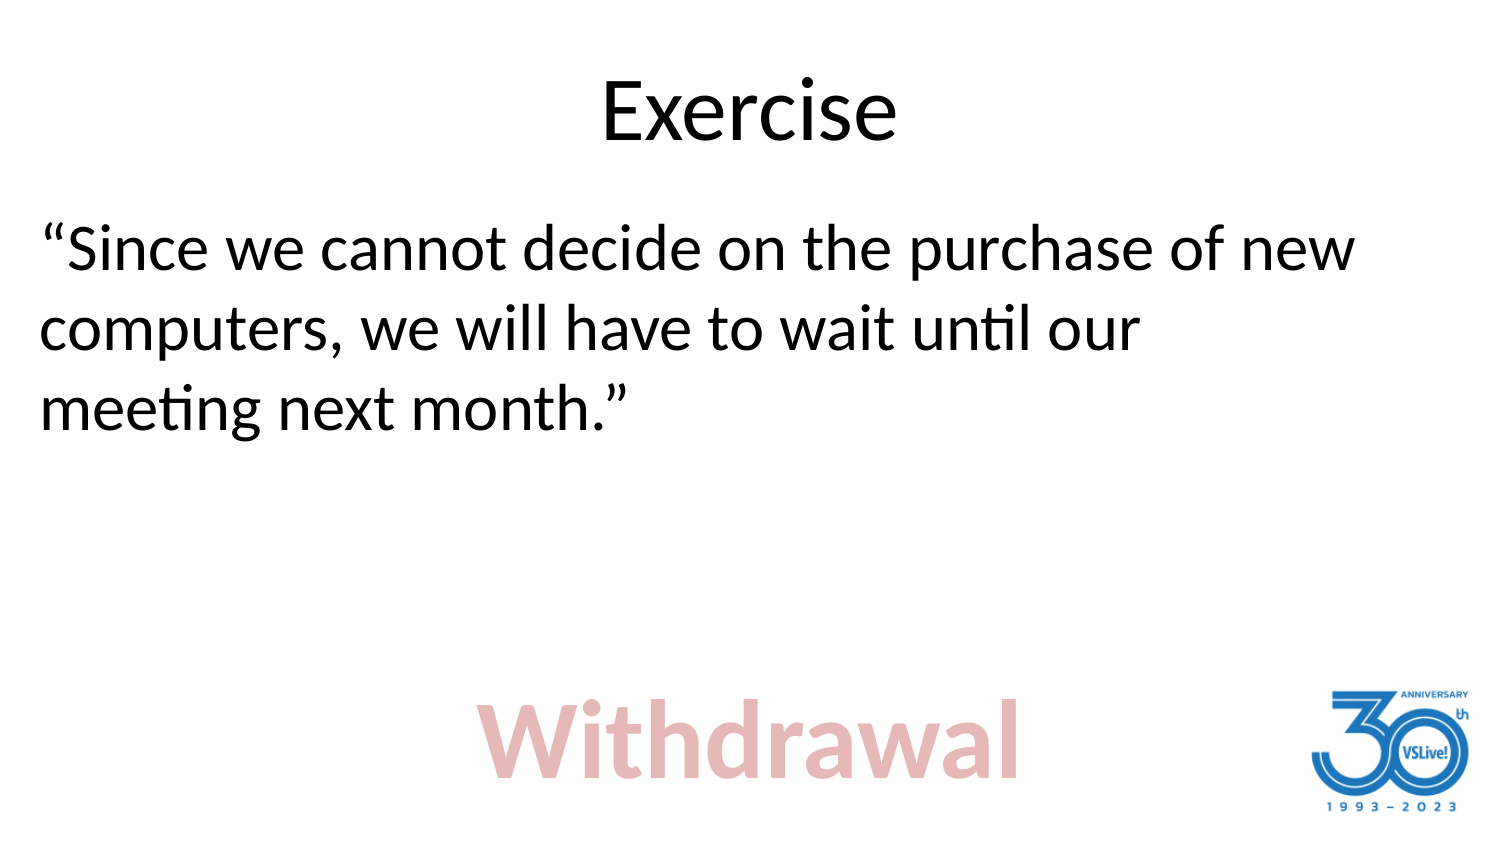

# Exercise
“Since we cannot decide on the purchase of new computers, we will have to wait until our meeting next month.”
Withdrawal